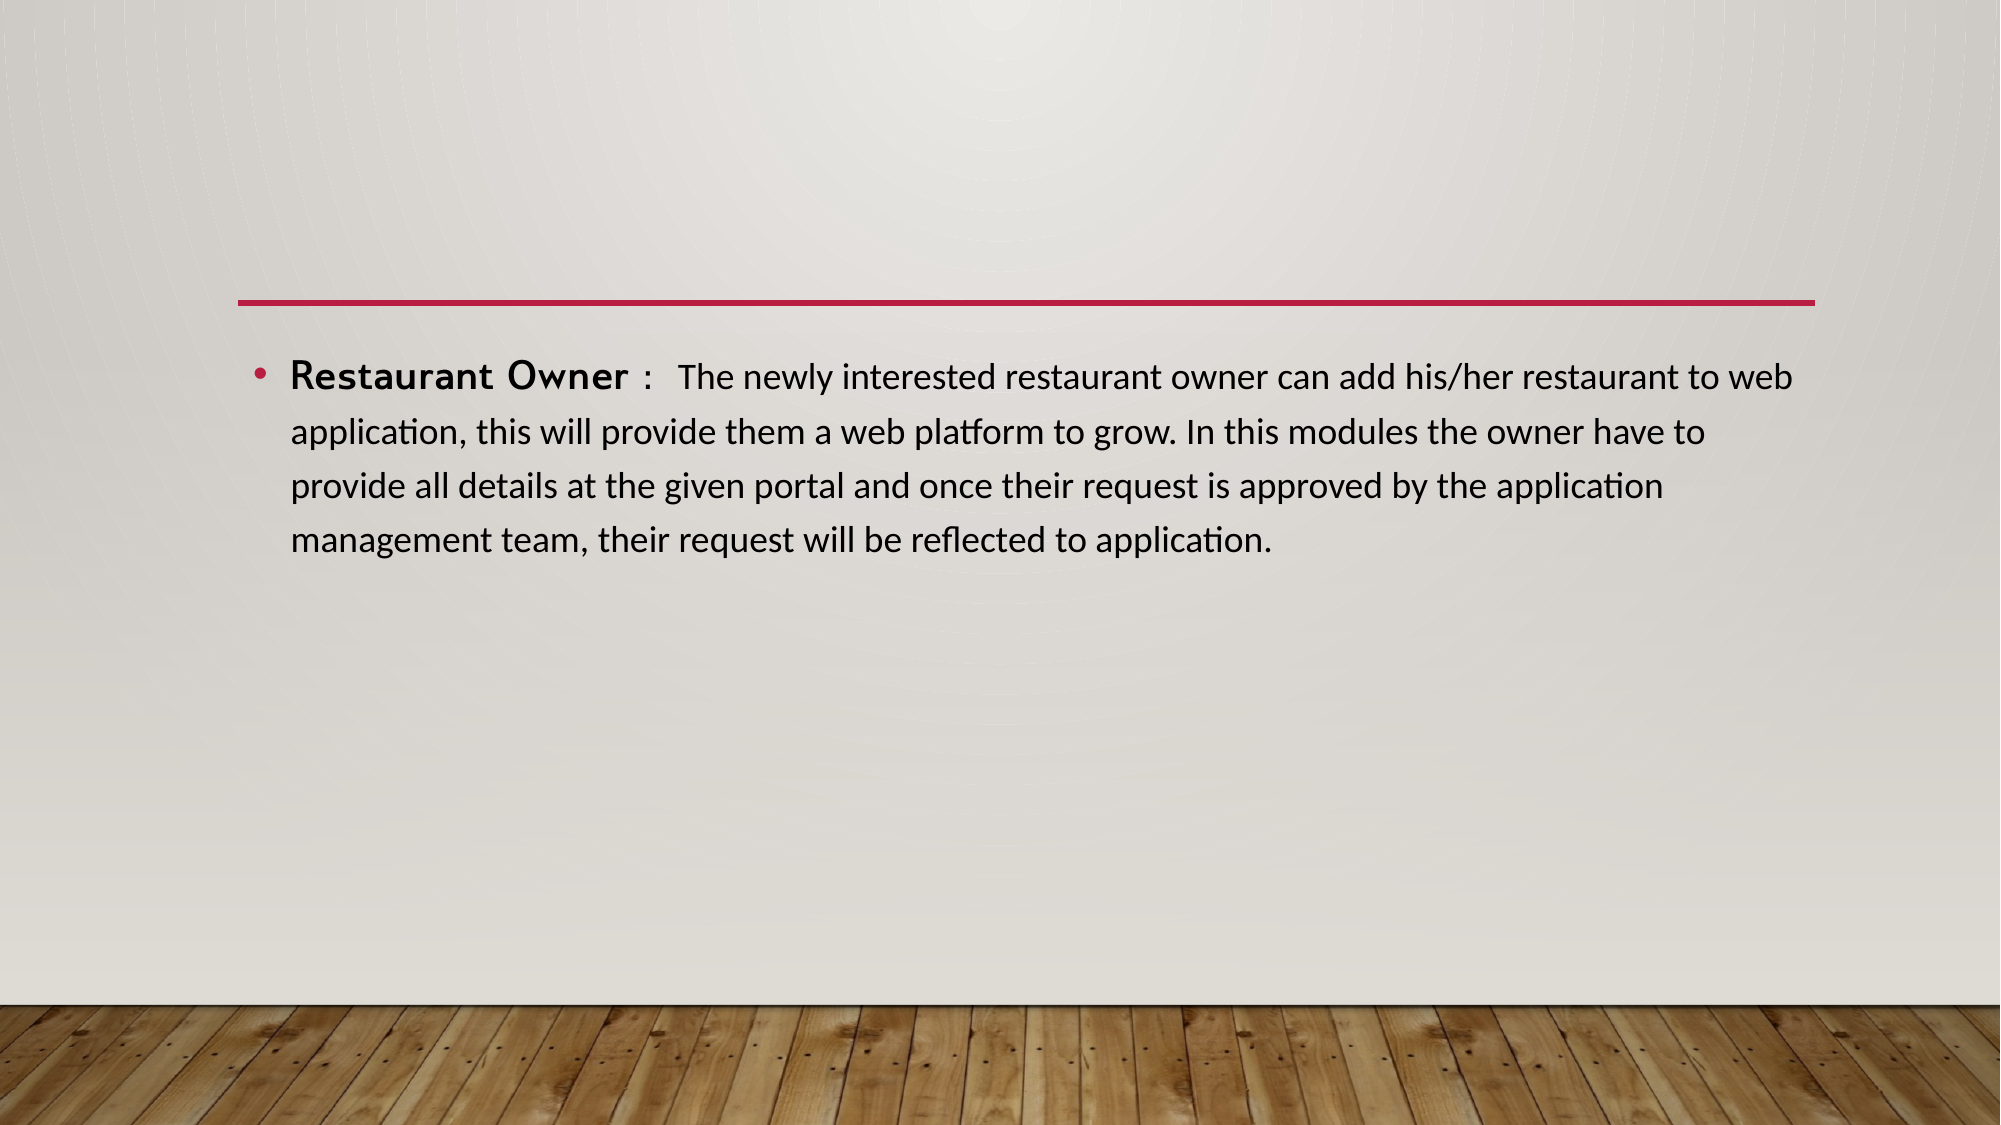

Restaurant Owner :  The newly interested restaurant owner can add his/her restaurant to web application, this will provide them a web platform to grow. In this modules the owner have to provide all details at the given portal and once their request is approved by the application management team, their request will be reflected to application.